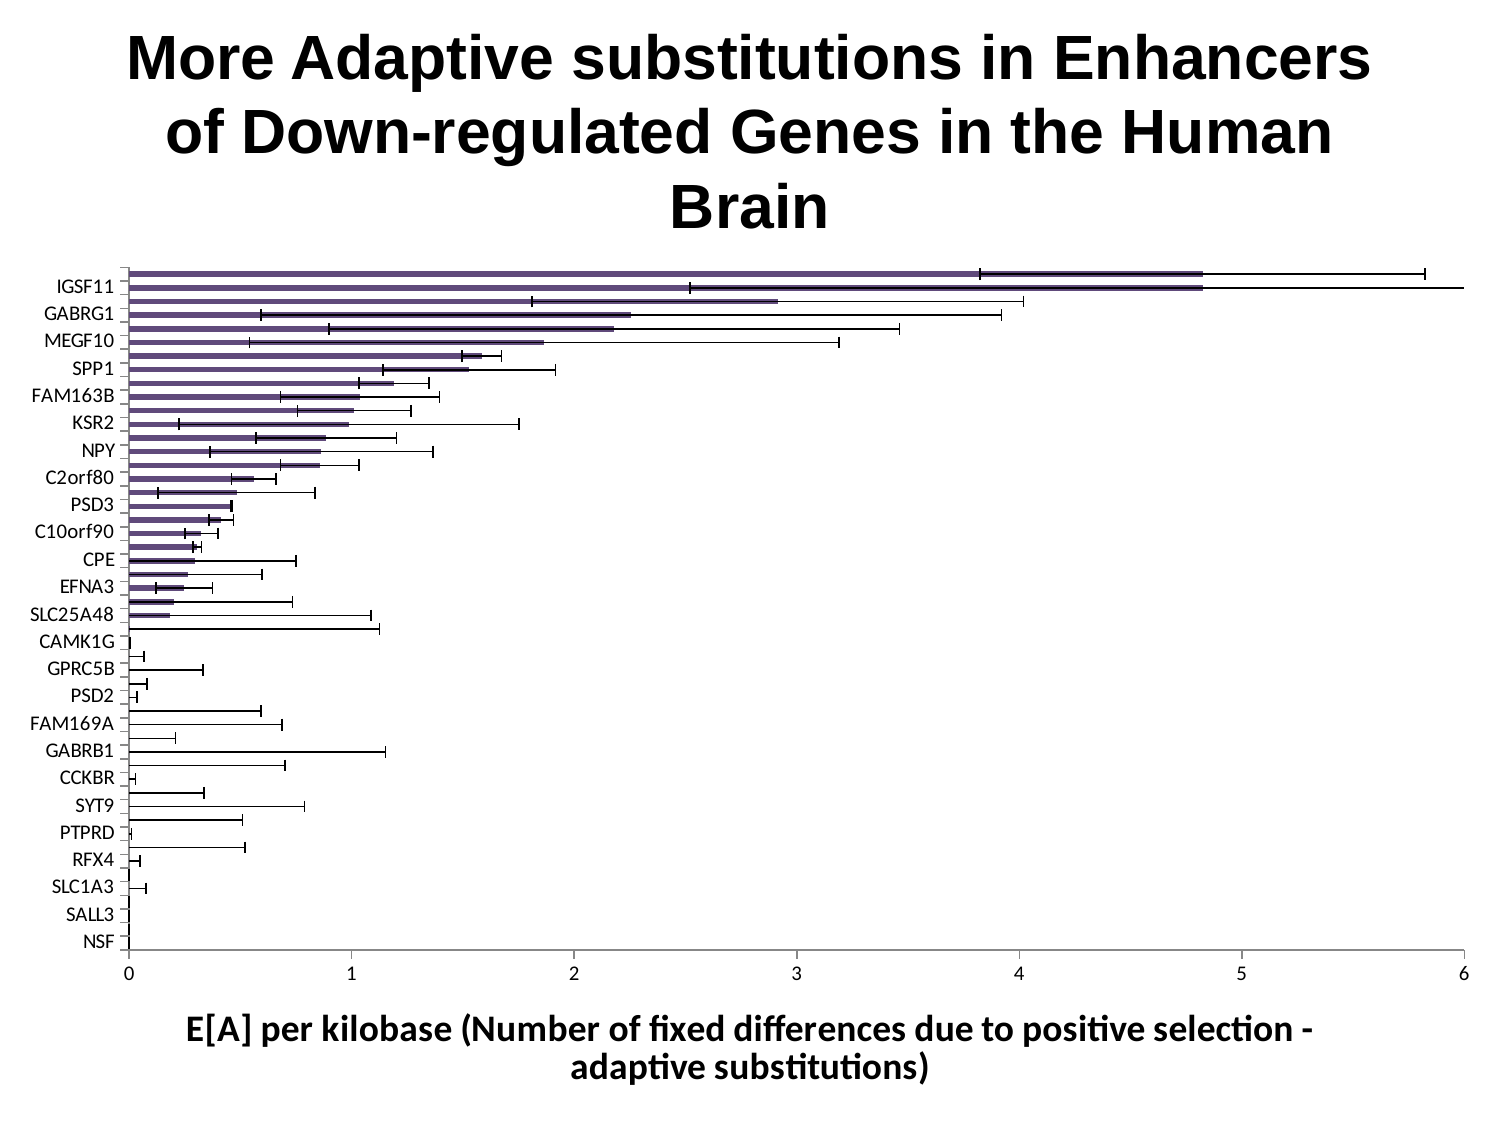

# More Adaptive substitutions in Enhancers of Down-regulated Genes in the Human Brain

### Chart

| Category |  |
|---|---|
| NSF | 0.0 |
| TMEFF1 | 0.0 |
| SALL3 | 0.0 |
| AQP4 | 0.0 |
| SLC1A3 | 0.0 |
| ZIC2 | 0.0 |
| RFX4 | 0.0 |
| GPR98 | 0.0 |
| PTPRD | 0.0 |
| CIT | 0.0 |
| SYT9 | 0.0 |
| RFTN2 | 0.0 |
| CCKBR | 0.0 |
| CSRNP3 | 0.0 |
| GABRB1 | 0.0 |
| CDH20 | 0.0 |
| FAM169A | 0.0 |
| FAM181B | 0.0 |
| PSD2 | 0.0 |
| NR2E1 | 0.0 |
| GPRC5B | 0.0 |
| SHC3 | 1e-06 |
| CAMK1G | 4e-06 |
| GPR37L1 | 0.003186 |
| SLC25A48 | 0.182189 |
| LMO3 | 0.199257 |
| EFNA3 | 0.246544 |
| RNF182 | 0.266374 |
| CPE | 0.294053 |
| PTCHD2 | 0.306088 |
| C10orf90 | 0.324912 |
| KCNK4 | 0.413521 |
| PSD3 | 0.460464 |
| SLC24A2 | 0.482965 |
| C2orf80 | 0.559111 |
| WASF3 | 0.85702 |
| NPY | 0.863625 |
| STX1B | 0.886032 |
| KSR2 | 0.98836 |
| HEPACAM | 1.012264 |
| FAM163B | 1.03758 |
| RANBP3L | 1.1896 |
| SPP1 | 1.528031 |
| KCNH8 | 1.58381 |
| MEGF10 | 1.864964 |
| ADCYAP1R1 | 2.179874 |
| GABRG1 | 2.257148 |
| ELOVL2 | 2.914825 |
| IGSF11 | 4.823551999999998 |
| LHFPL4 | 4.823778 |